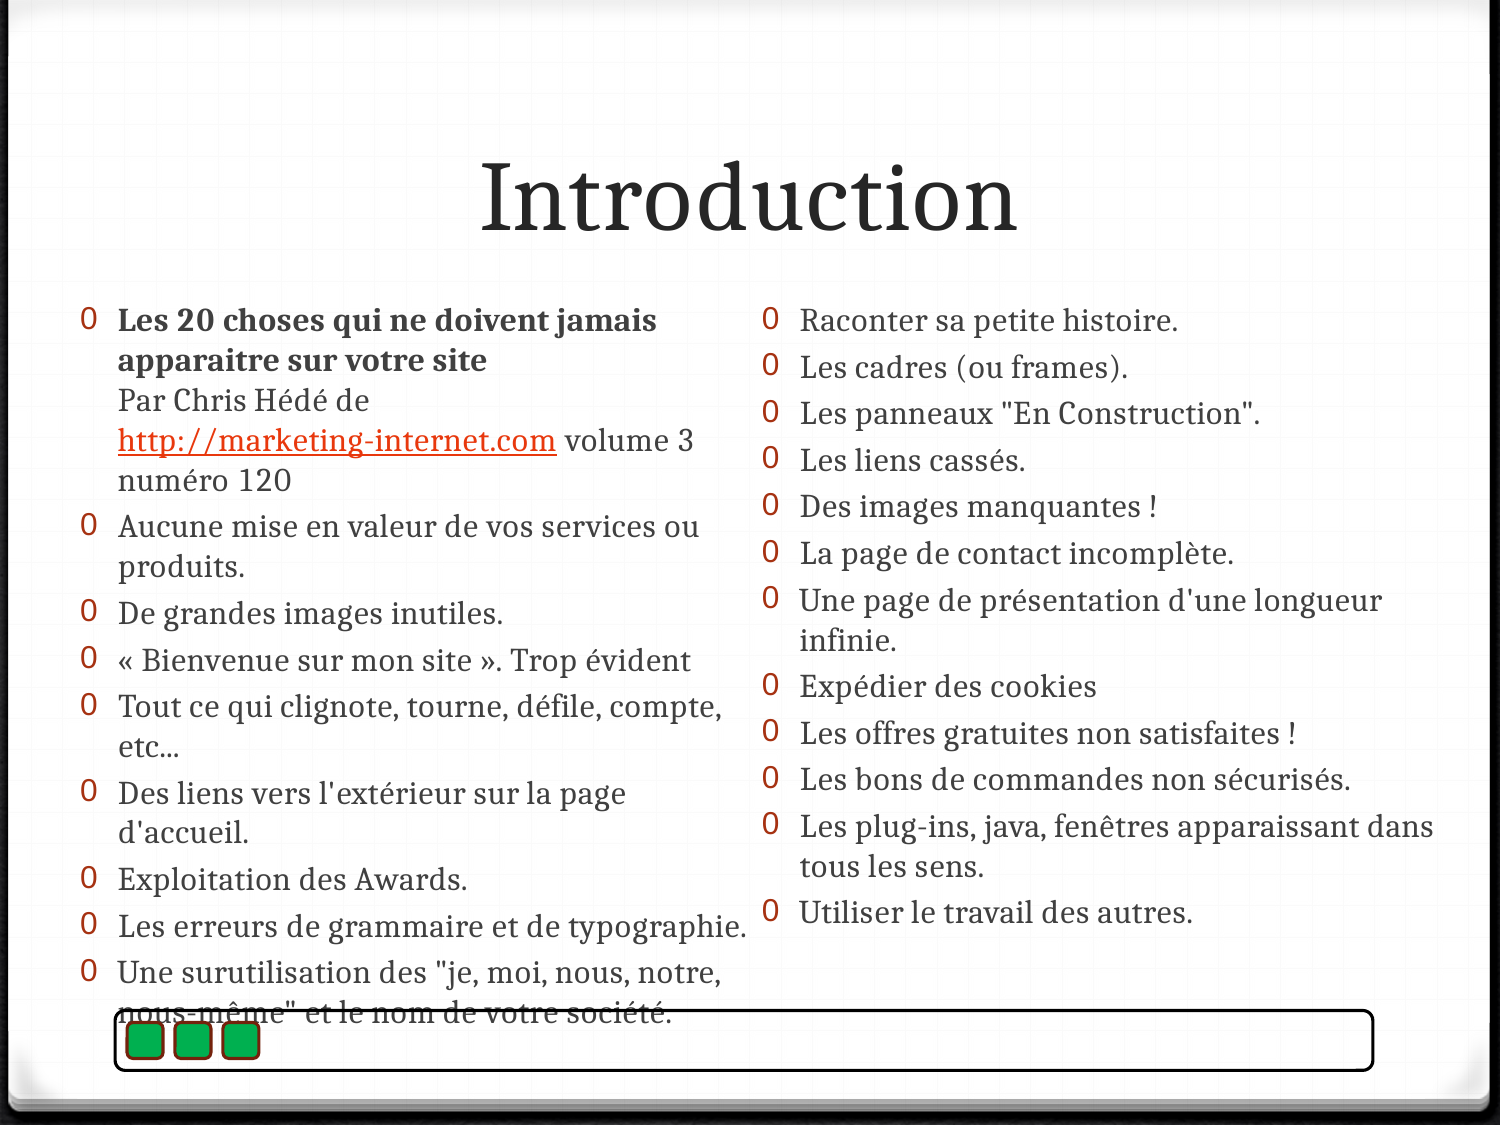

# Introduction
Les 20 choses qui ne doivent jamais apparaitre sur votre site 
Par Chris Hédé de http://marketing-internet.com volume 3 numéro 120
Aucune mise en valeur de vos services ou produits.
De grandes images inutiles.
« Bienvenue sur mon site ». Trop évident
Tout ce qui clignote, tourne, défile, compte, etc...
Des liens vers l'extérieur sur la page d'accueil.
Exploitation des Awards.
Les erreurs de grammaire et de typographie.
Une surutilisation des "je, moi, nous, notre, nous-même" et le nom de votre société.
Raconter sa petite histoire.
Les cadres (ou frames).
Les panneaux "En Construction".
Les liens cassés.
Des images manquantes !
La page de contact incomplète.
Une page de présentation d'une longueur infinie.
Expédier des cookies
Les offres gratuites non satisfaites !
Les bons de commandes non sécurisés.
Les plug-ins, java, fenêtres apparaissant dans tous les sens.
Utiliser le travail des autres.